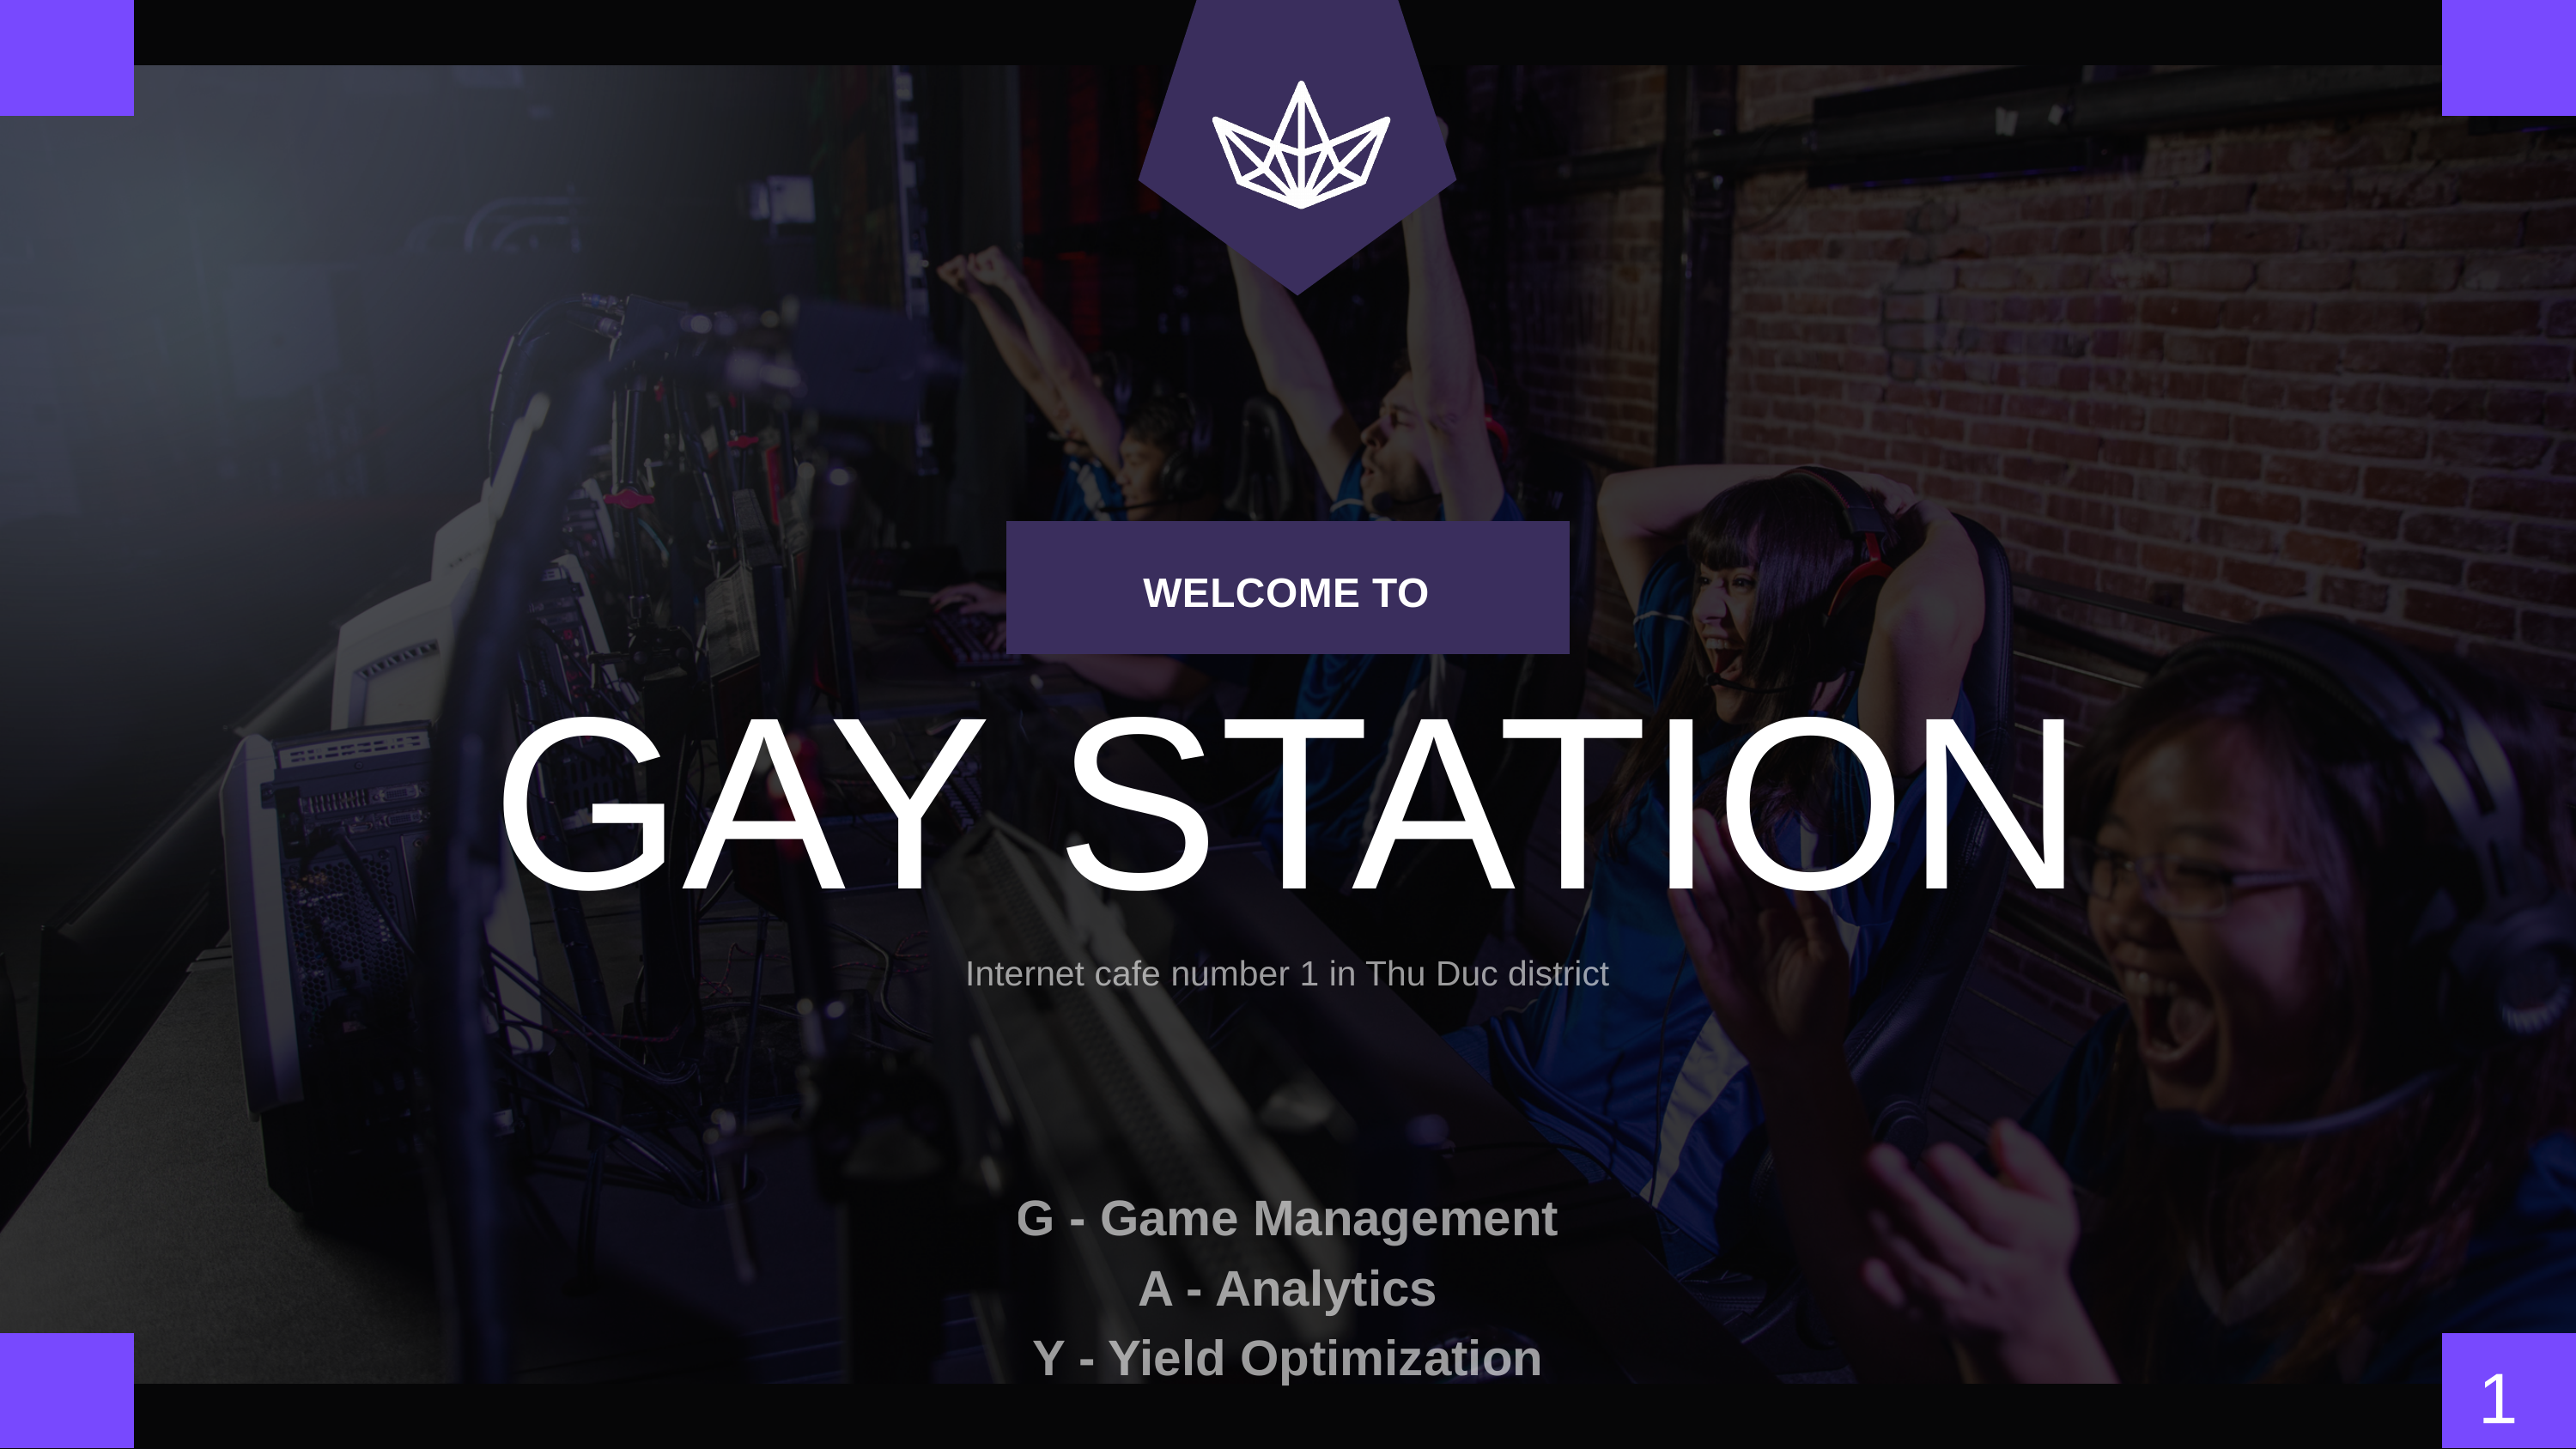

WELCOME TO
GAY STATION
Internet cafe number 1 in Thu Duc district
G - Game Management
A - Analytics
Y - Yield Optimization

1